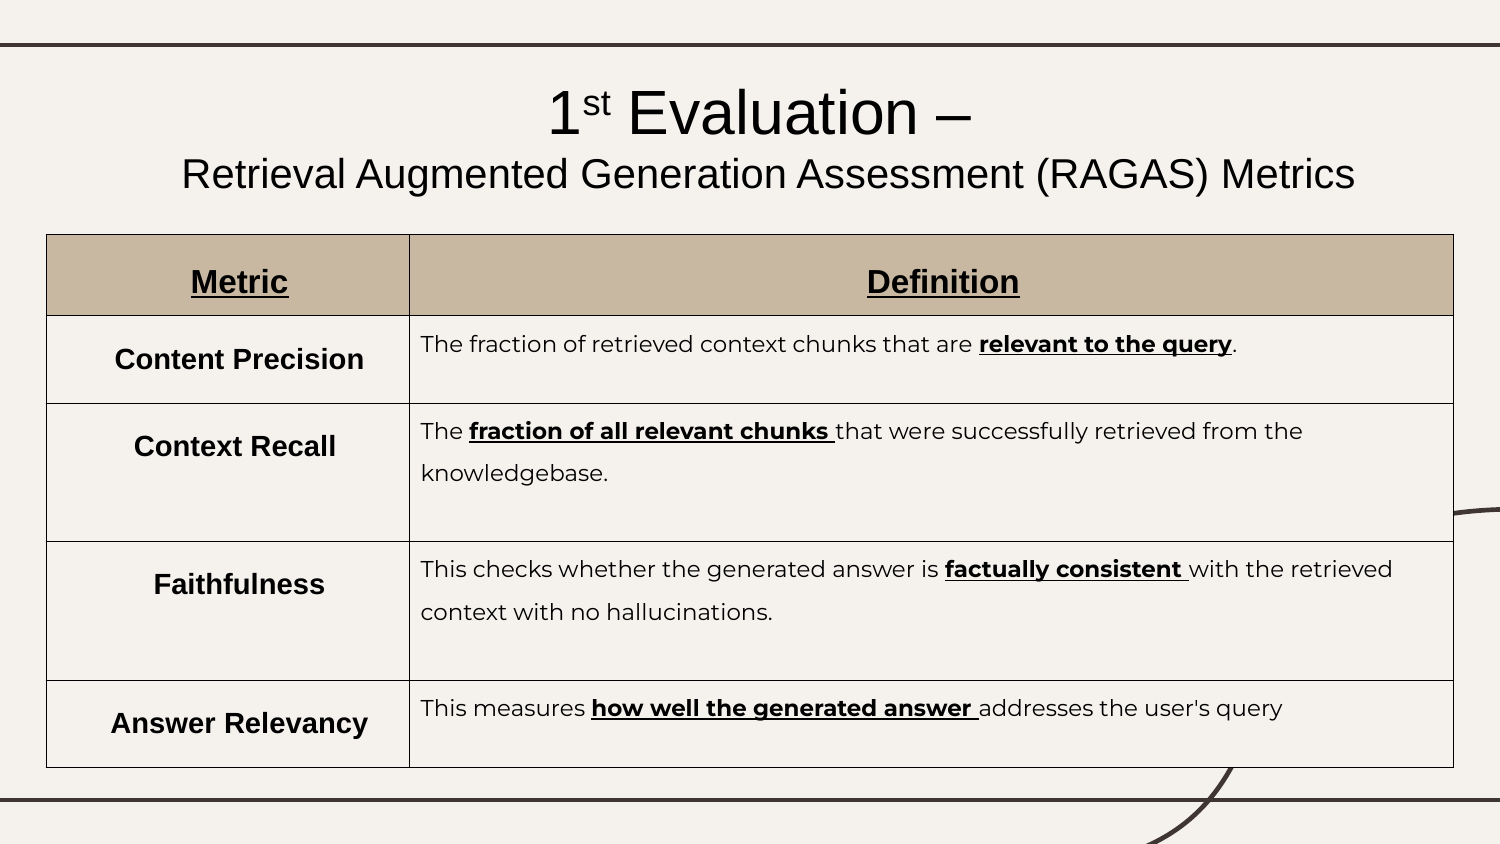

1st Evaluation –
Retrieval Augmented Generation Assessment (RAGAS) Metrics
| Metric | Definition |
| --- | --- |
| Content Precision | The fraction of retrieved context chunks that are relevant to the query. |
| Context Recall | The fraction of all relevant chunks that were successfully retrieved from the knowledgebase. |
| Faithfulness | This checks whether the generated answer is factually consistent with the retrieved context with no hallucinations. |
| Answer Relevancy | This measures how well the generated answer addresses the user's query |